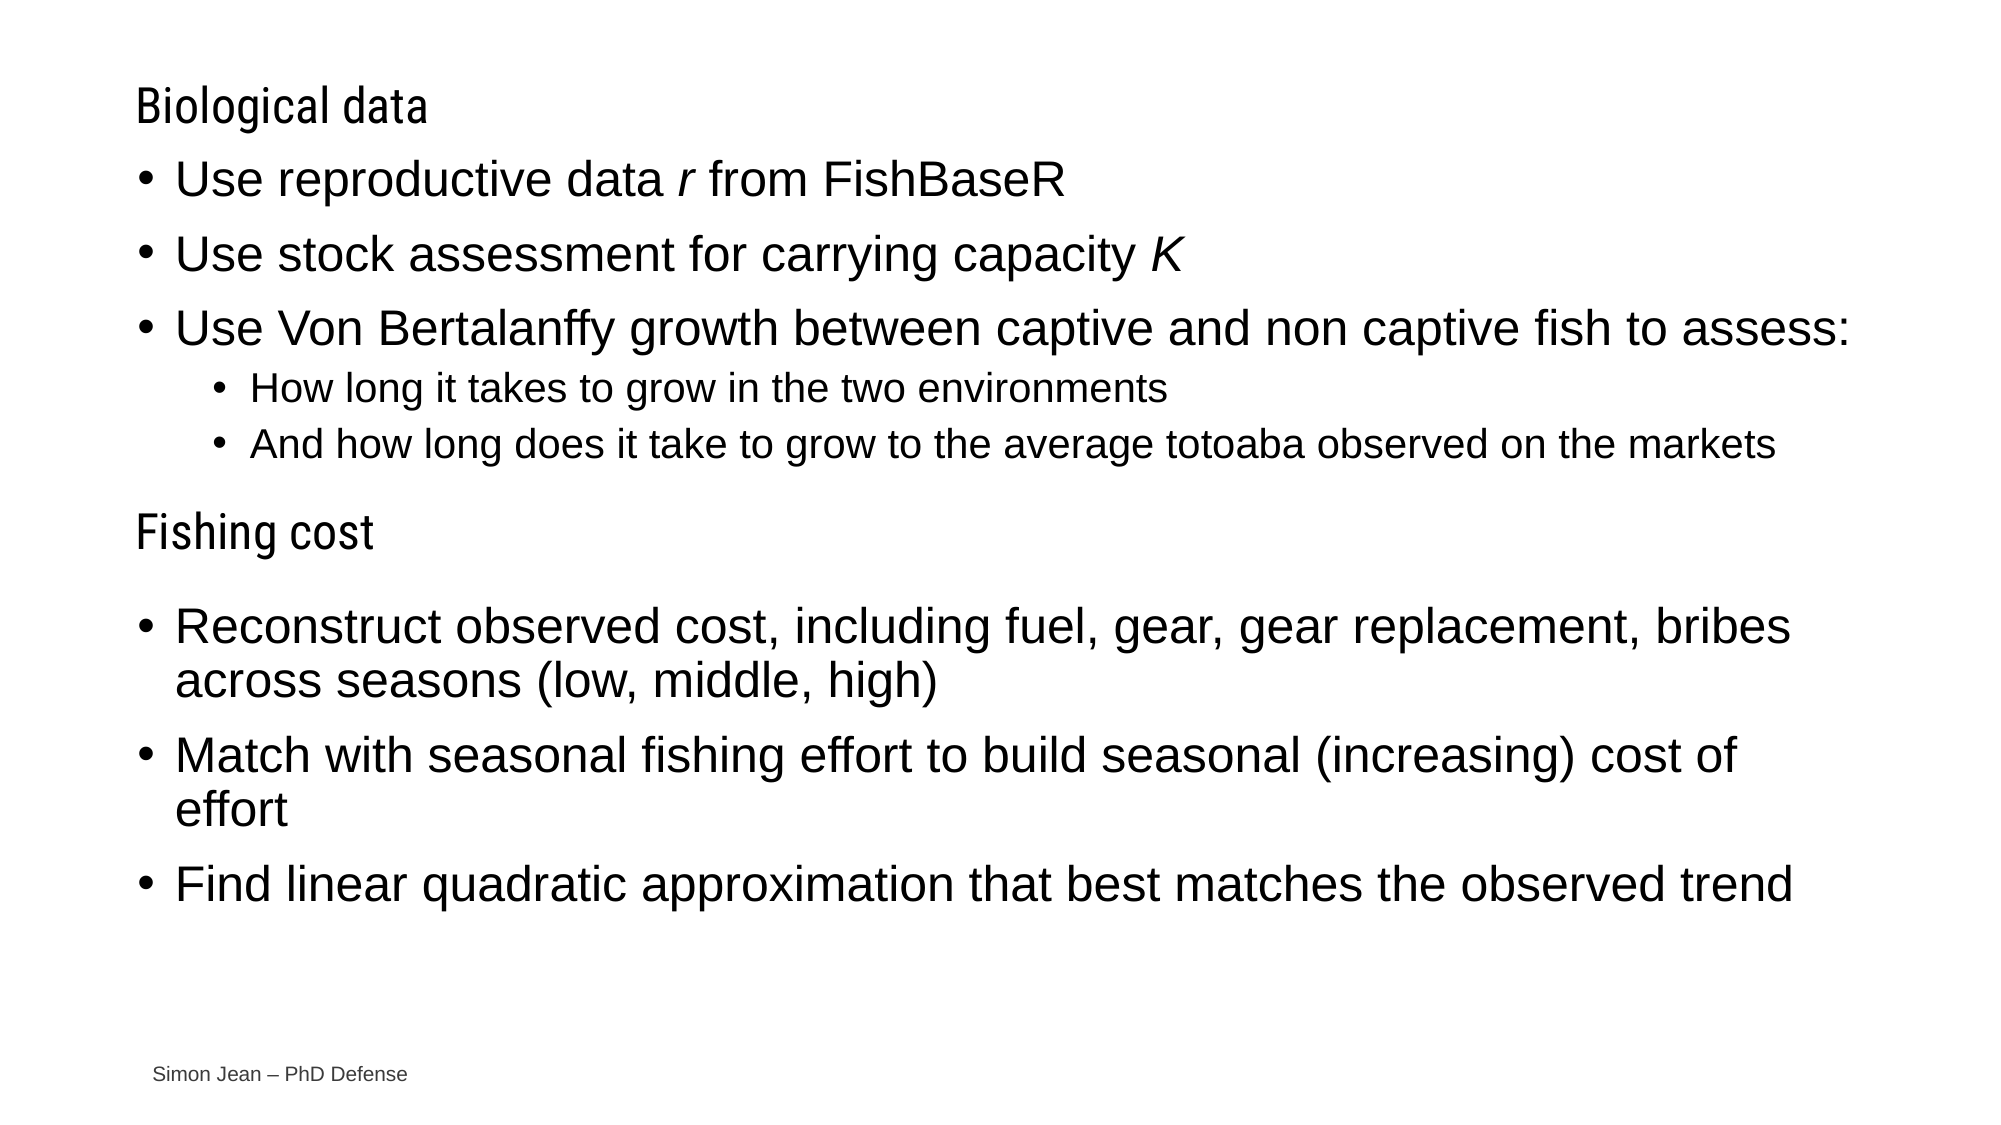

# Biological data
Use reproductive data r from FishBaseR
Use stock assessment for carrying capacity K
Use Von Bertalanffy growth between captive and non captive fish to assess:
How long it takes to grow in the two environments
And how long does it take to grow to the average totoaba observed on the markets
Fishing cost
Reconstruct observed cost, including fuel, gear, gear replacement, bribes across seasons (low, middle, high)
Match with seasonal fishing effort to build seasonal (increasing) cost of effort
Find linear quadratic approximation that best matches the observed trend
Simon Jean – PhD Defense